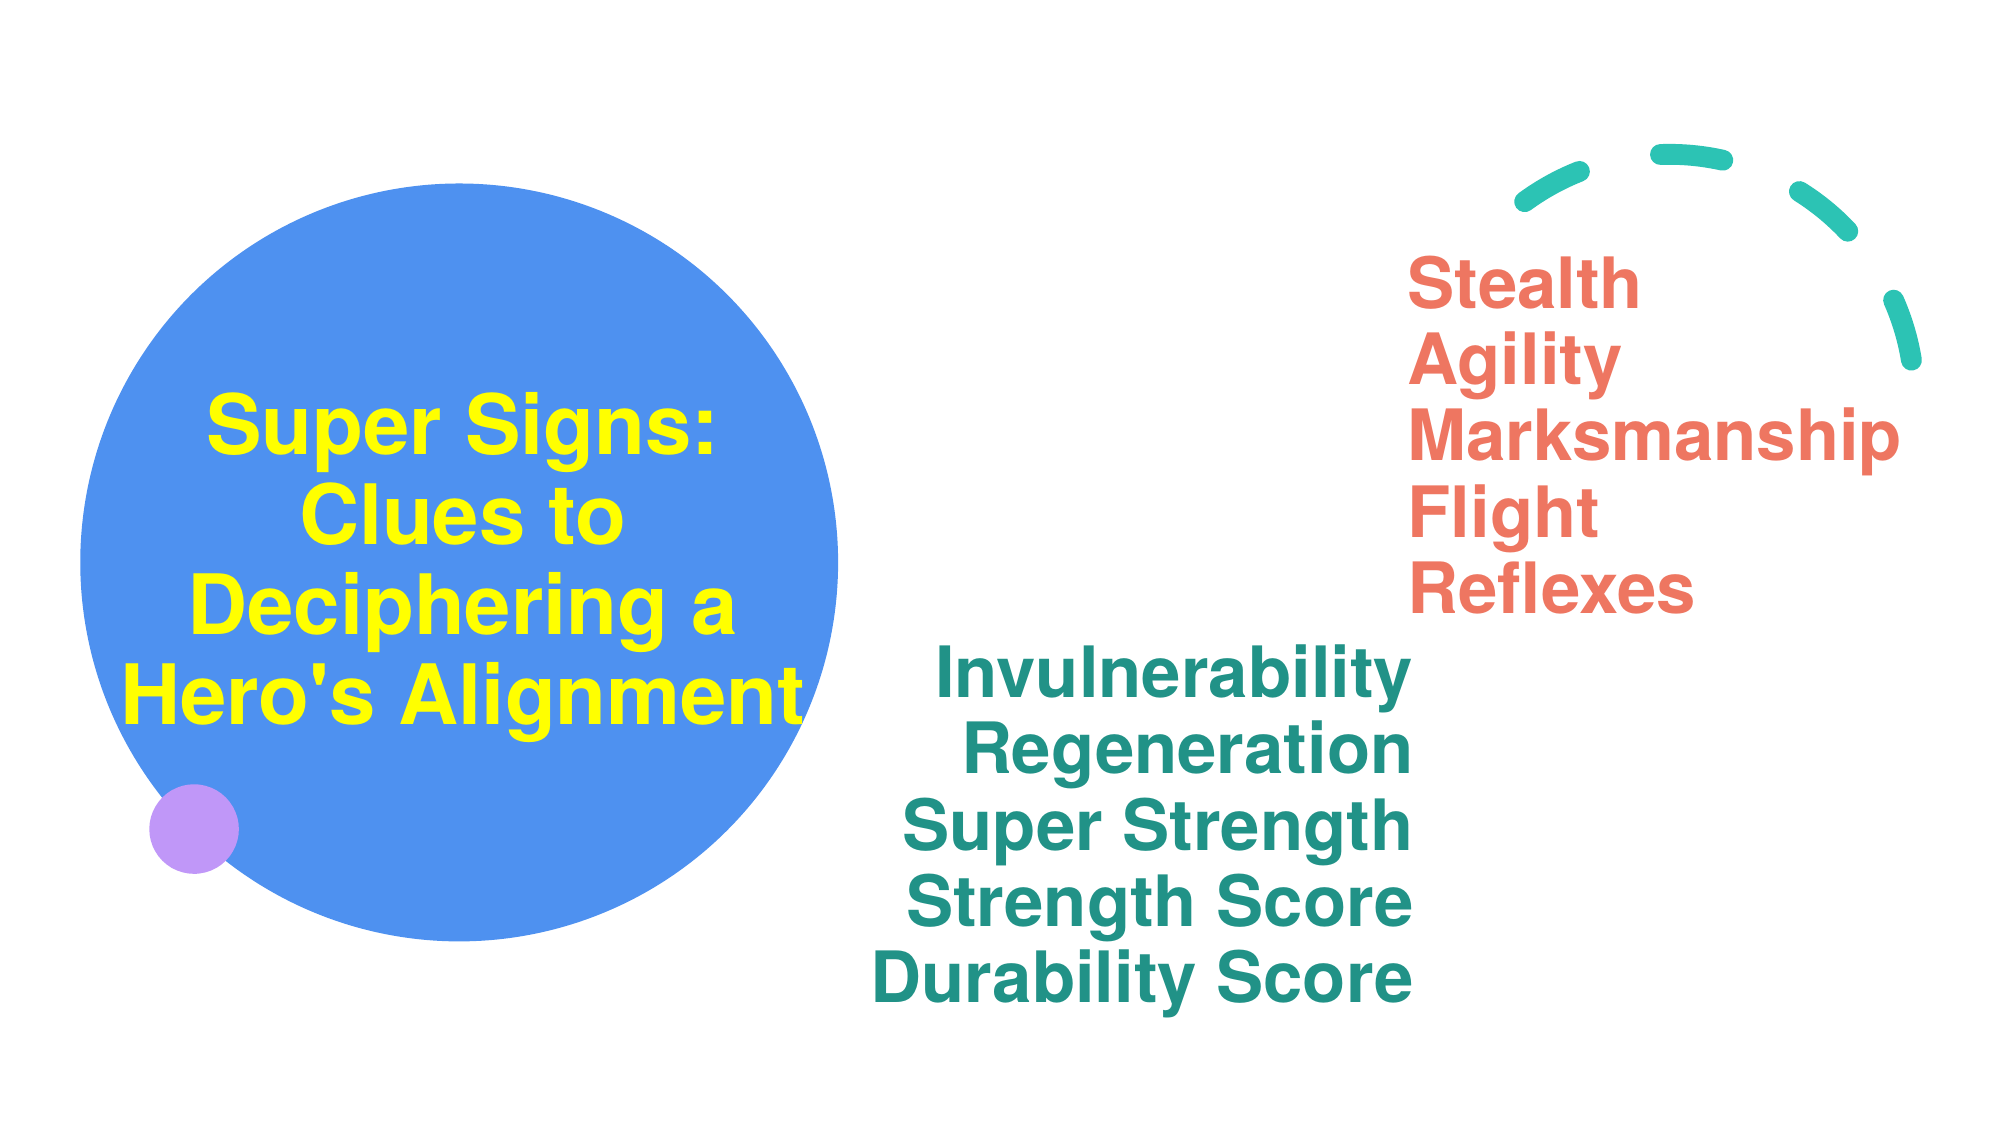

Stealth
Agility
Marksmanship
Flight
Reflexes
# Super Signs: Clues to Deciphering a Hero's Alignment
Invulnerability
Regeneration
Super Strength
Strength Score
Durability Score